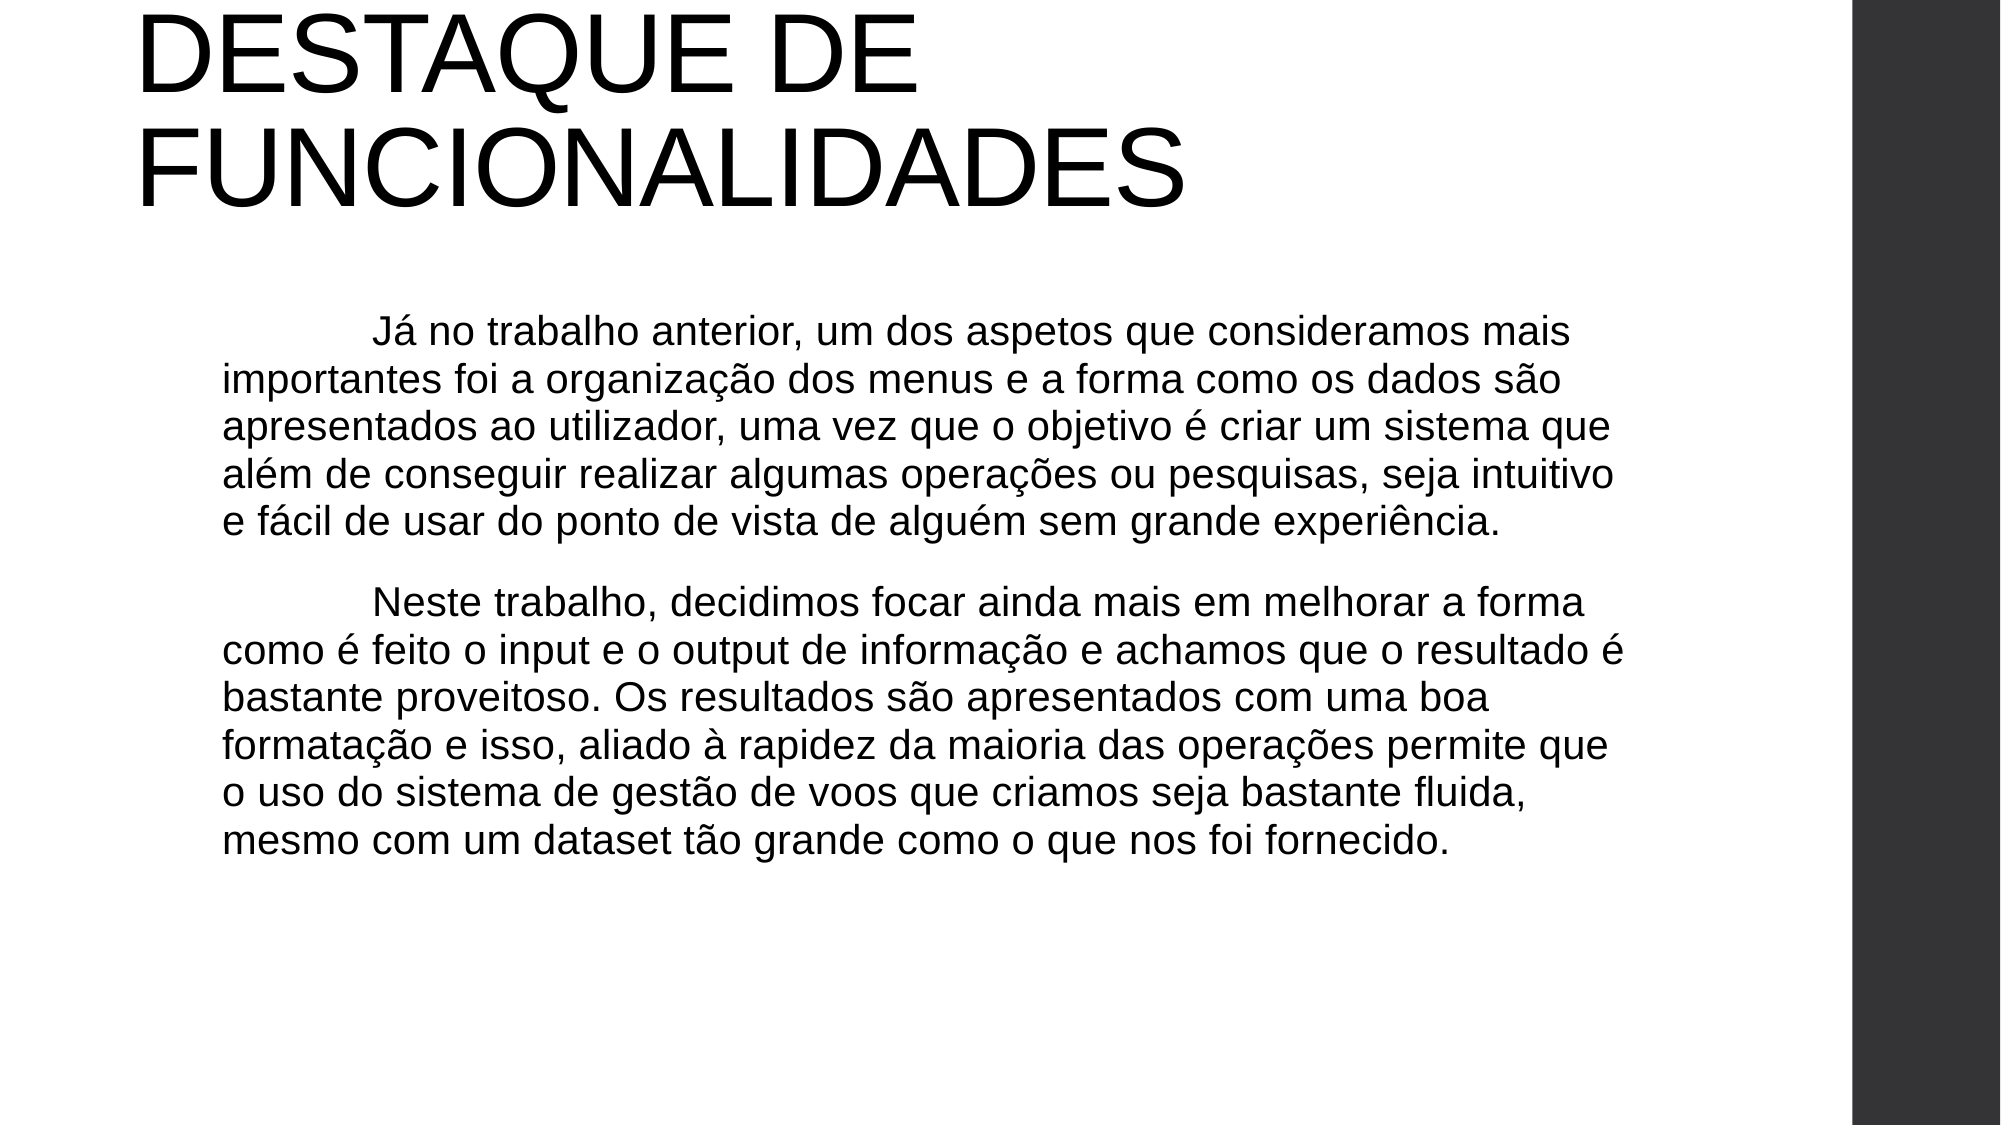

Destaque de Funcionalidades
	Já no trabalho anterior, um dos aspetos que consideramos mais importantes foi a organização dos menus e a forma como os dados são apresentados ao utilizador, uma vez que o objetivo é criar um sistema que além de conseguir realizar algumas operações ou pesquisas, seja intuitivo e fácil de usar do ponto de vista de alguém sem grande experiência.
	Neste trabalho, decidimos focar ainda mais em melhorar a forma como é feito o input e o output de informação e achamos que o resultado é bastante proveitoso. Os resultados são apresentados com uma boa formatação e isso, aliado à rapidez da maioria das operações permite que o uso do sistema de gestão de voos que criamos seja bastante fluida, mesmo com um dataset tão grande como o que nos foi fornecido.